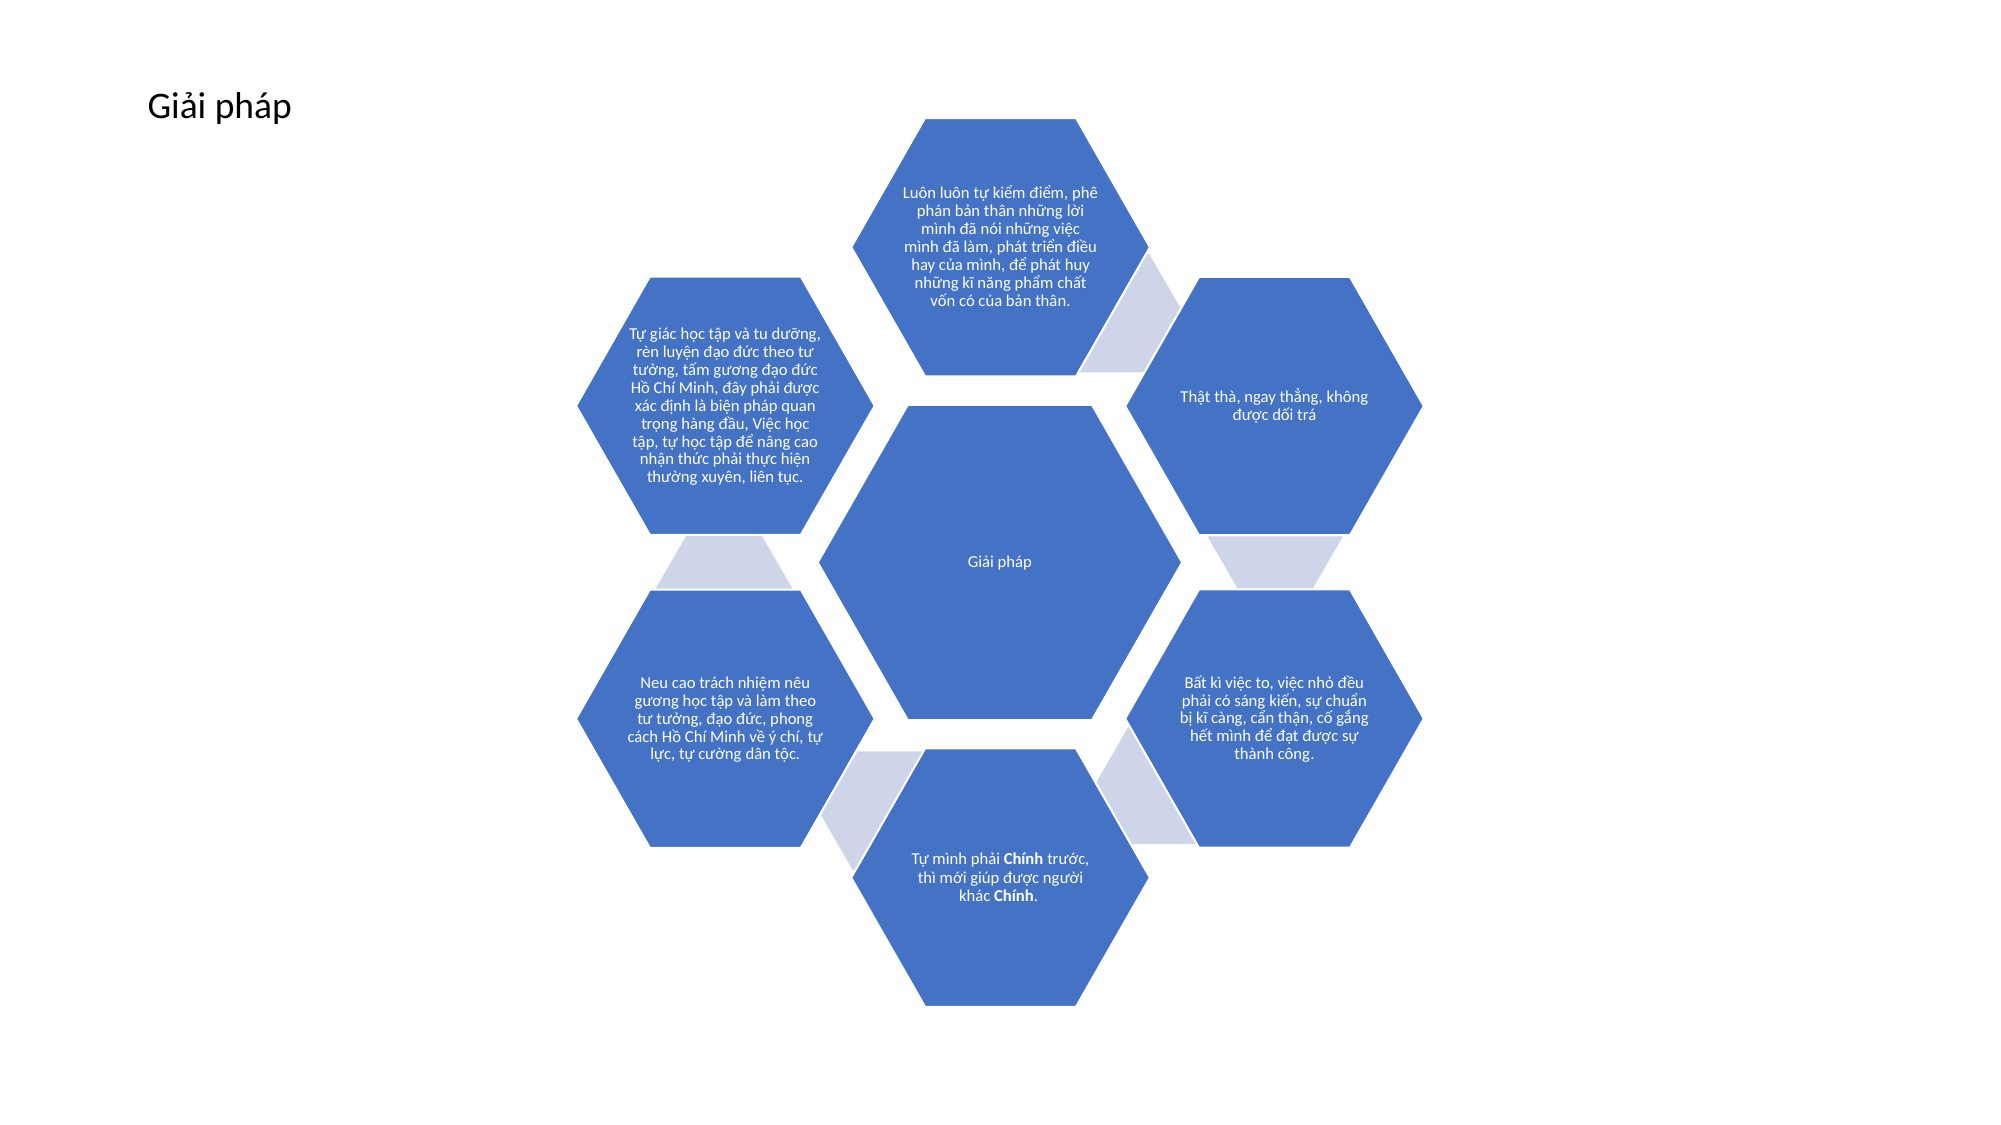

Giải pháp

Giải pháp
Luôn luôn tự kiểm điểm, phê phán bản thân những lời mình đã nói những việc mình đã làm, phát triển điều hay của mình, để phát huy những kĩ năng phẩm chất vốn có của bản thân.
Thật thà, ngay thẳng, không được dối trá
Bất kì việc to, việc nhỏ đều phải có sáng kiến, sự chuẩn bị kĩ càng, cẩn thận, cố gắng hết mình để đạt được sự thành công.
Tự mình phải Chính trước, thì mới giúp được người khác Chính.
Neu cao trách nhiệm nêu gương học tập và làm theo tư tưởng, đạo đức, phong cách Hồ Chí Minh về ý chí, tự lực, tự cường dân tộc.
Tự giác học tập và tu dưỡng, rèn luyện đạo đức theo tư tưởng, tấm gương đạo đức Hồ Chí Minh, đây phải được xác định là biện pháp quan trọng hàng đầu, Việc học tập, tự học tập để nâng cao nhận thức phải thực hiện thường xuyên, liên tục.